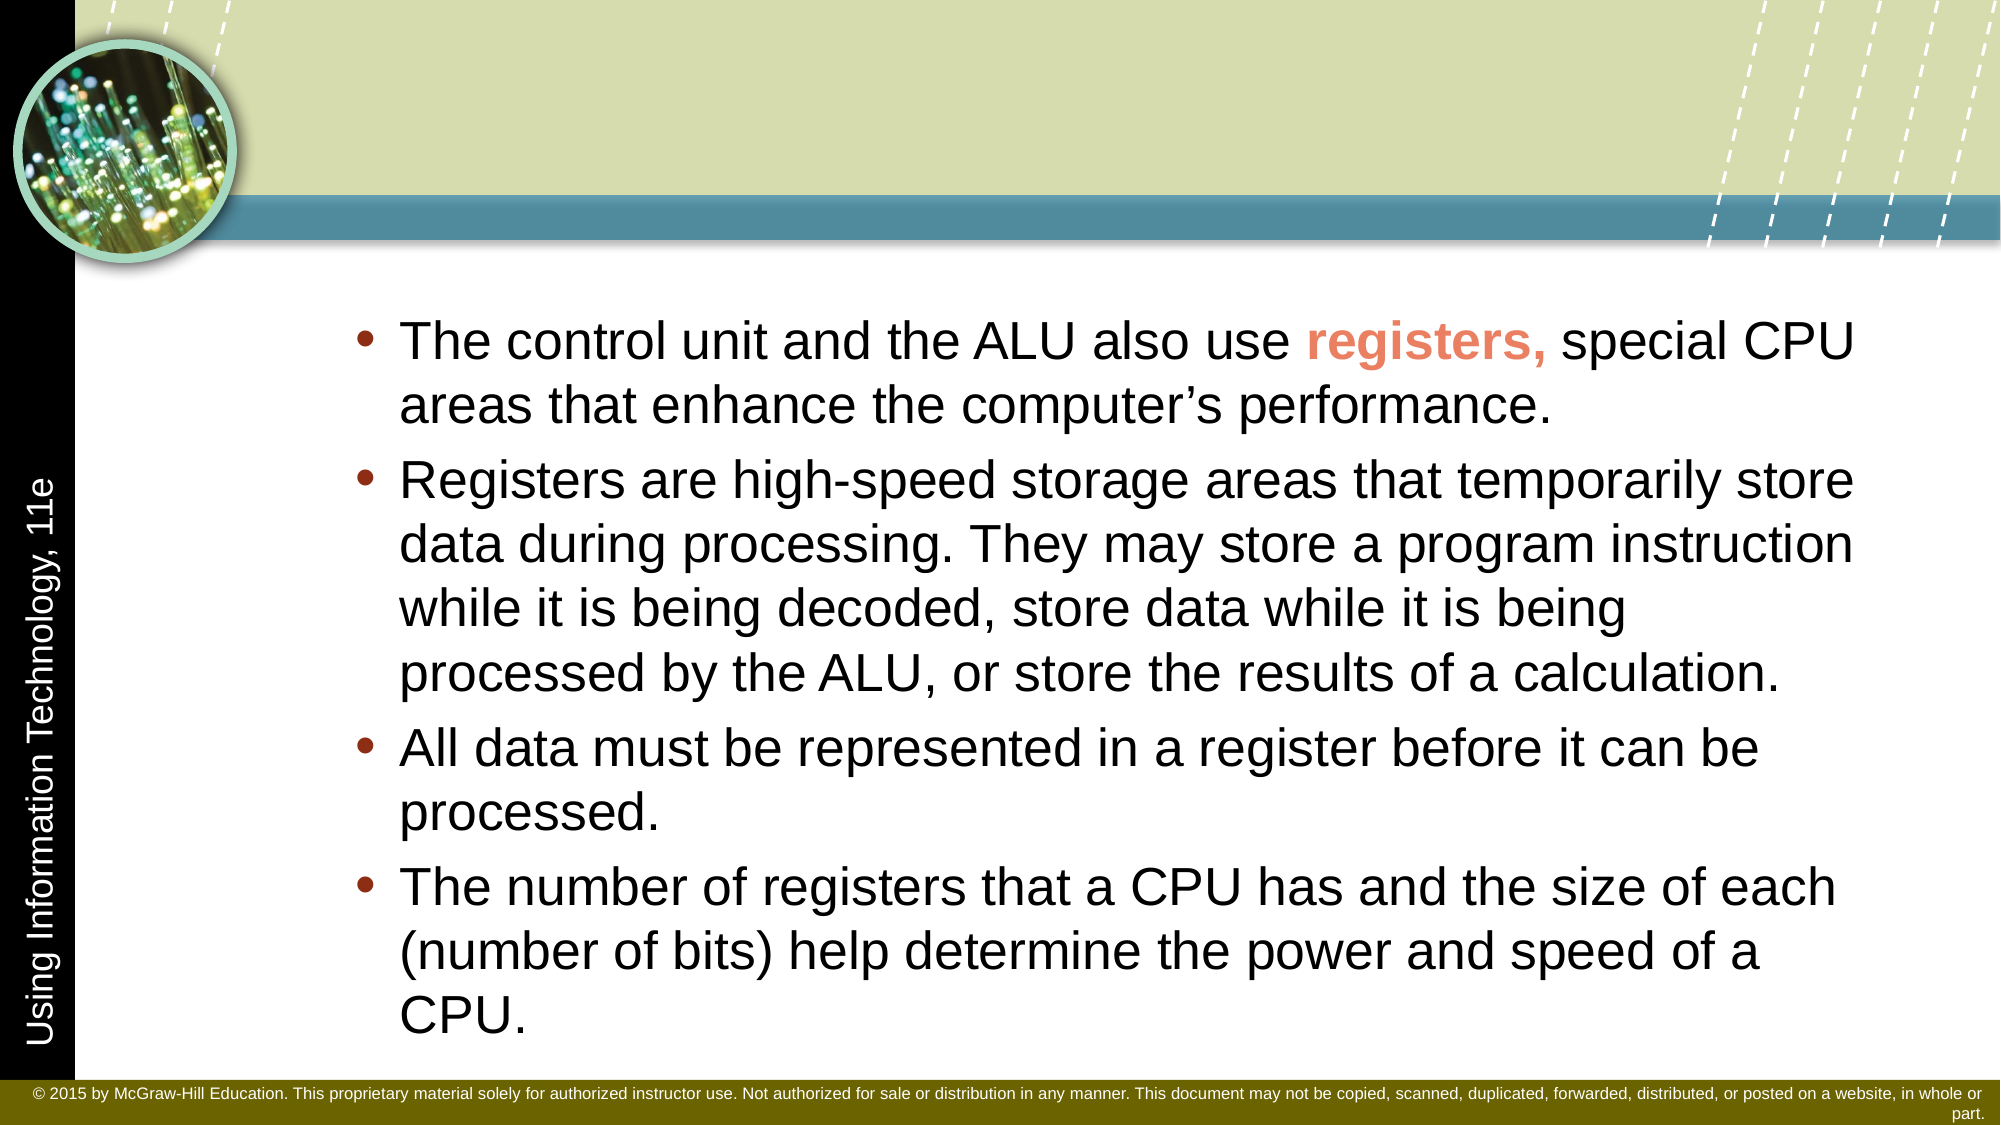

The control unit and the ALU also use registers, special CPU areas that enhance the computer’s performance.
Registers are high-speed storage areas that temporarily store data during processing. They may store a program instruction while it is being decoded, store data while it is being processed by the ALU, or store the results of a calculation.
All data must be represented in a register before it can be processed.
The number of registers that a CPU has and the size of each (number of bits) help determine the power and speed of a CPU.